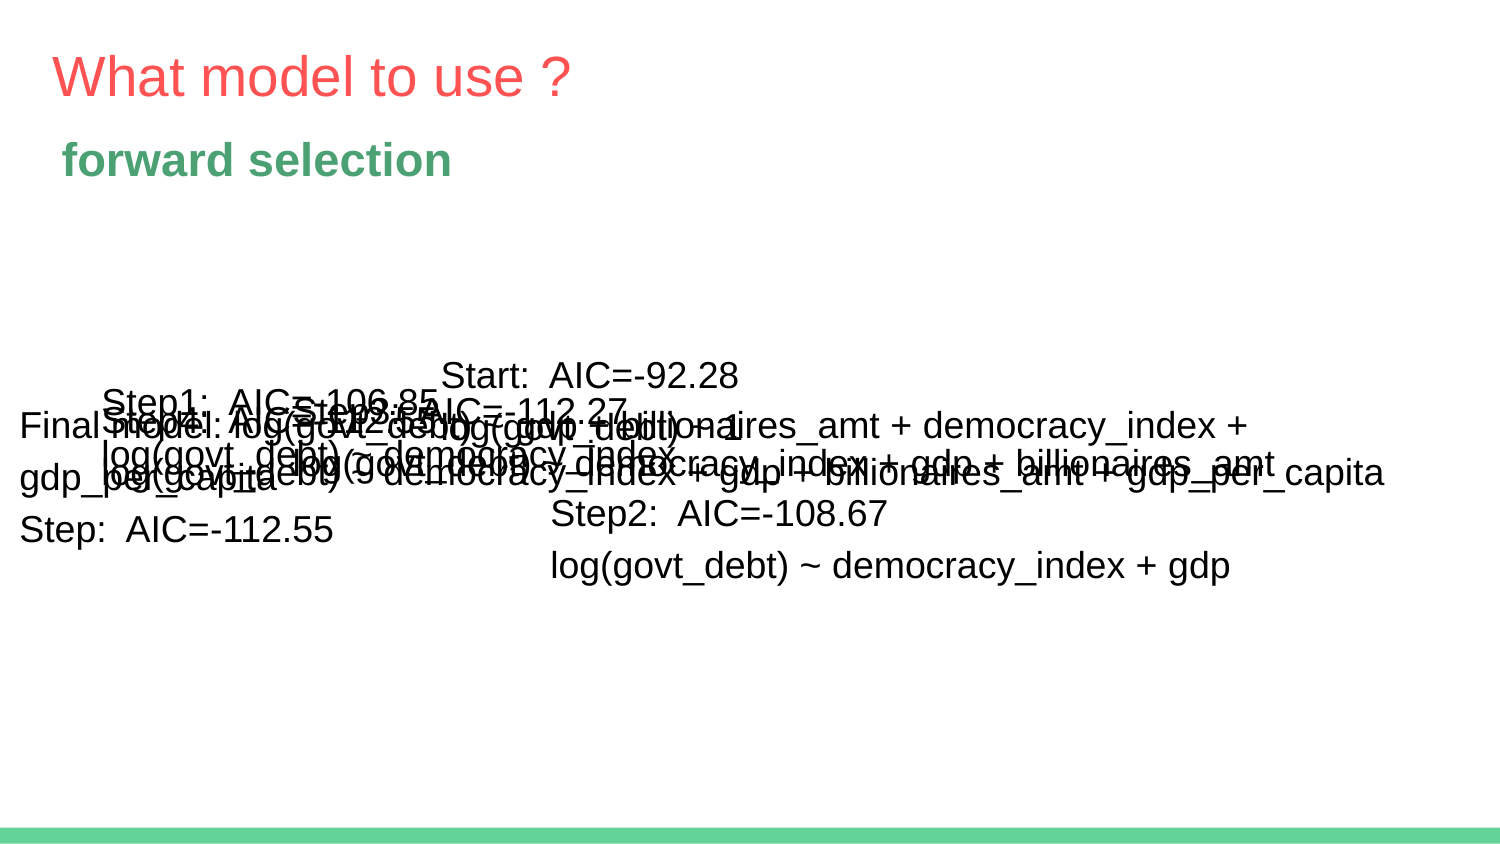

# What model to use ?
forward selection
Start:  AIC=-92.28
log(govt_debt) ~ 1

Step1:  AIC=-106.85
log(govt_debt) ~ democracy_index

Step3:  AIC=-112.27
log(govt_debt) ~ democracy_index + gdp + billionaires_amt

Step4:  AIC=-112.55
log(govt_debt) ~ democracy_index + gdp + billionaires_amt + gdp_per_capita

Final model: log(govt_debt) ~ gdp + billionaires_amt + democracy_index + gdp_per_capita
Step:  AIC=-112.55

Step2:  AIC=-108.67
log(govt_debt) ~ democracy_index + gdp